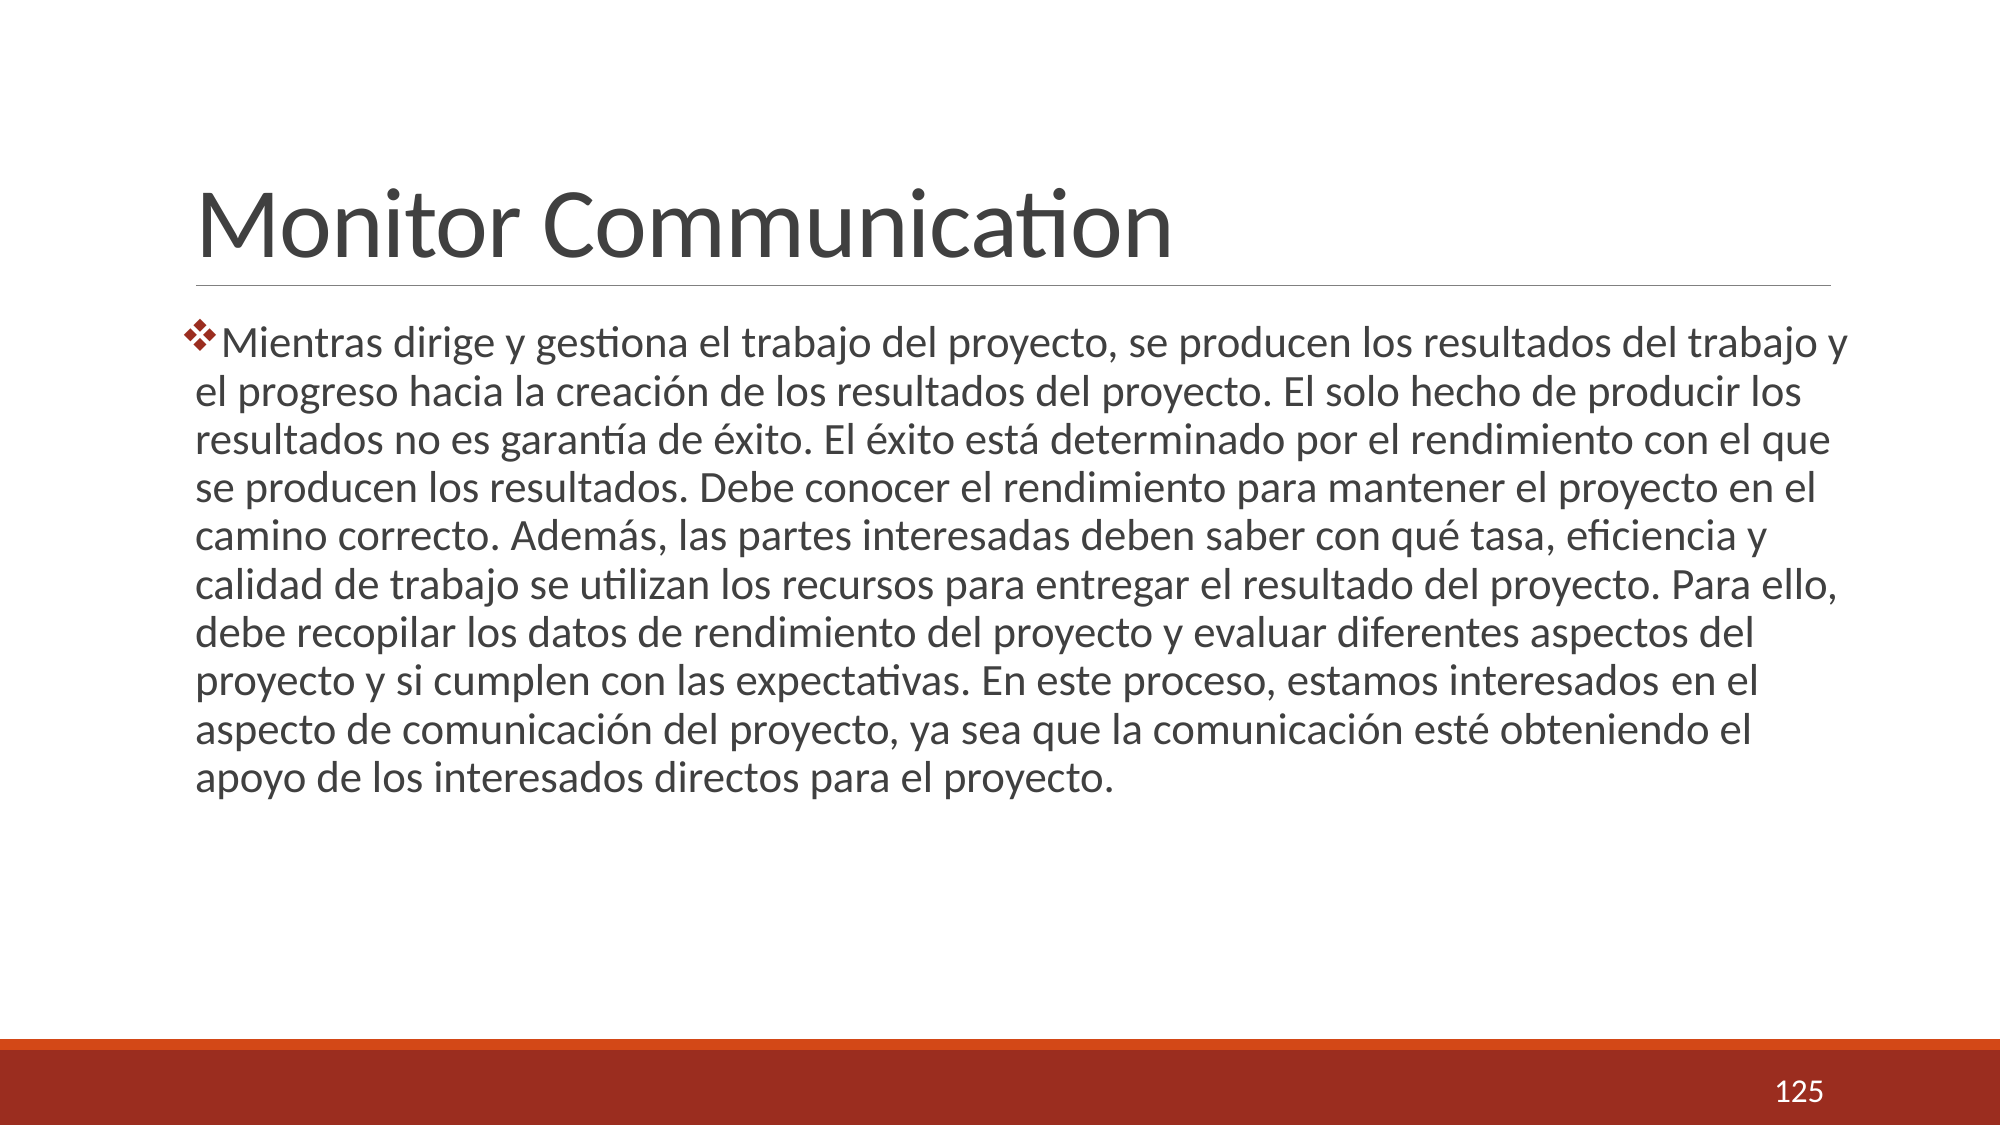

# Monitor Communication
Mientras dirige y gestiona el trabajo del proyecto, se producen los resultados del trabajo y el progreso hacia la creación de los resultados del proyecto. El solo hecho de producir los resultados no es garantía de éxito. El éxito está determinado por el rendimiento con el que se producen los resultados. Debe conocer el rendimiento para mantener el proyecto en el camino correcto. Además, las partes interesadas deben saber con qué tasa, eficiencia y calidad de trabajo se utilizan los recursos para entregar el resultado del proyecto. Para ello, debe recopilar los datos de rendimiento del proyecto y evaluar diferentes aspectos del proyecto y si cumplen con las expectativas. En este proceso, estamos interesados ​​en el aspecto de comunicación del proyecto, ya sea que la comunicación esté obteniendo el apoyo de los interesados ​​directos para el proyecto.
125